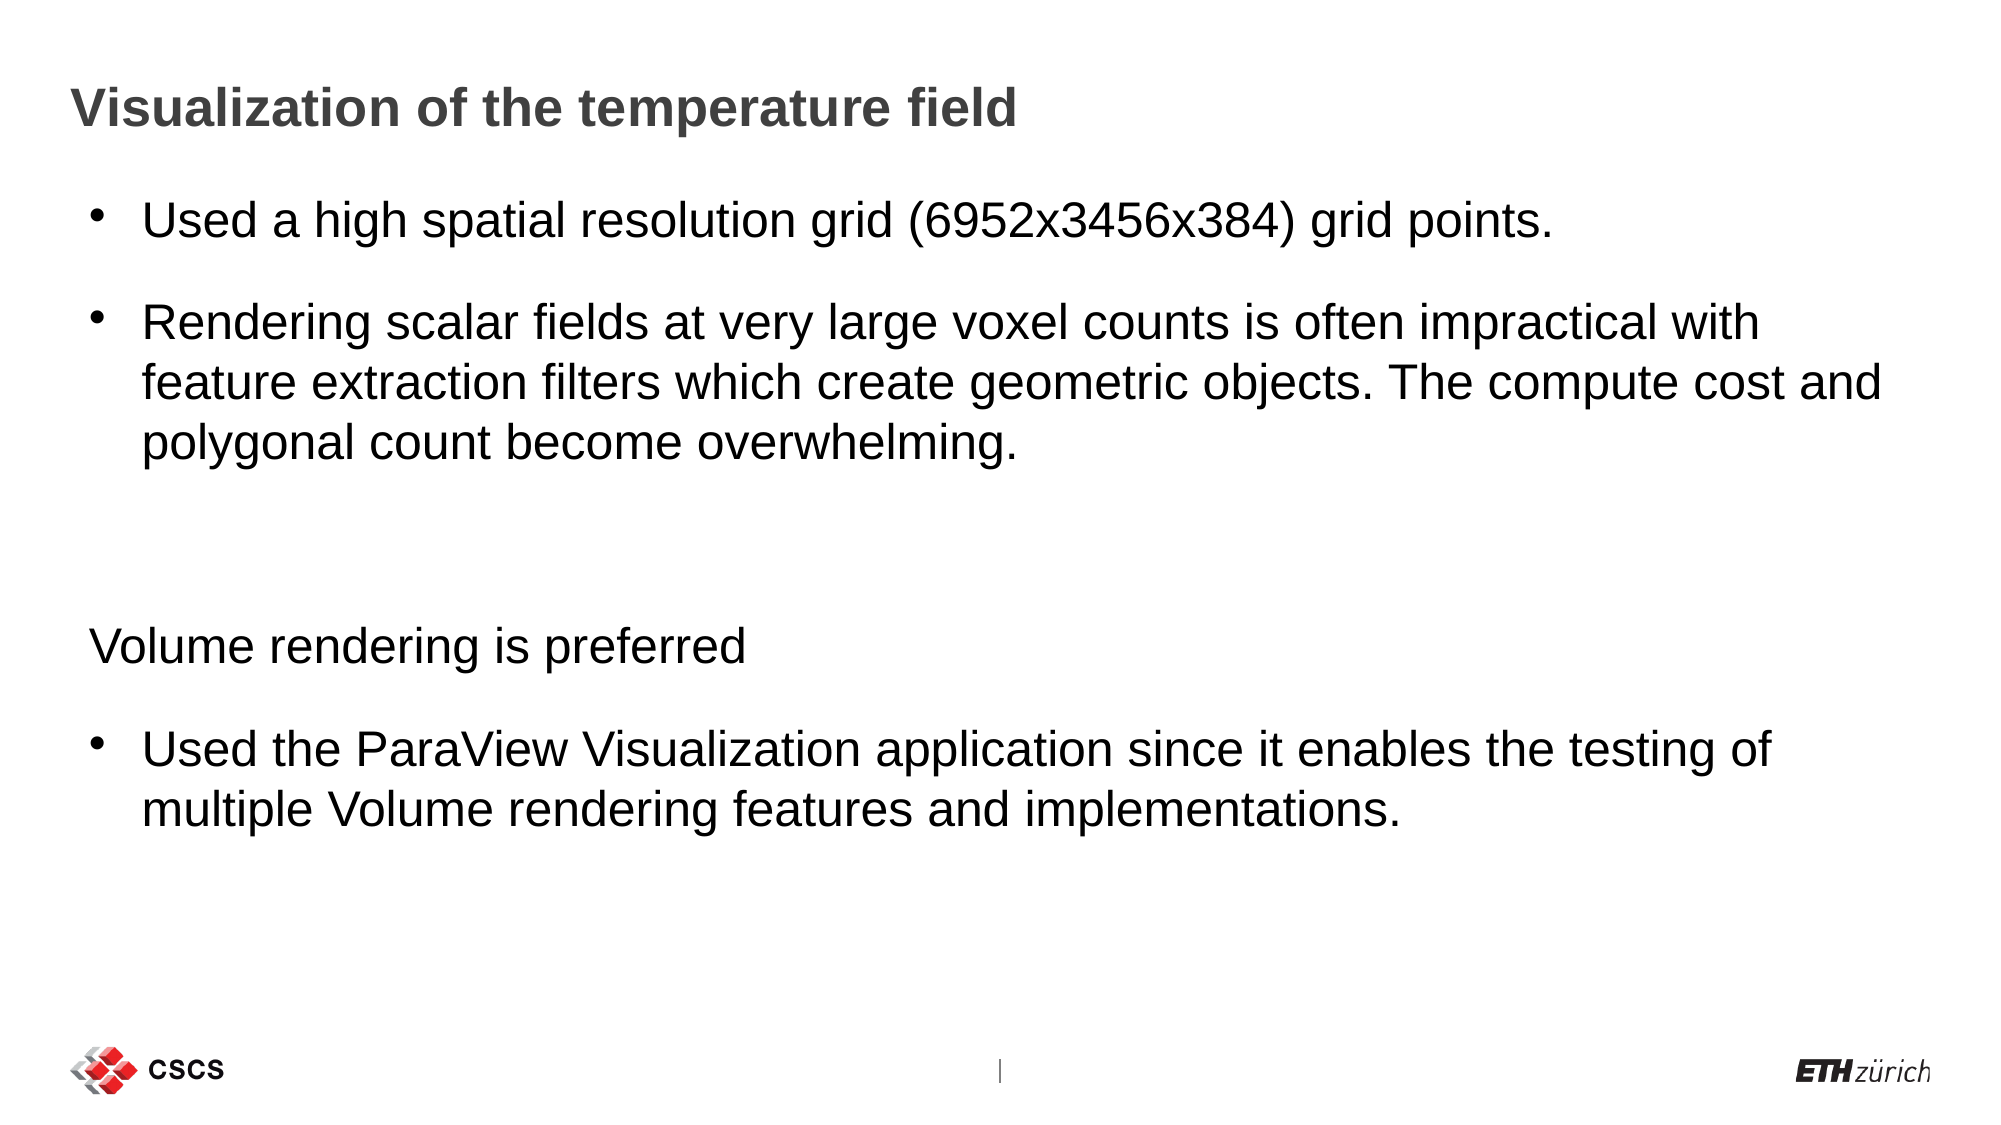

# Visualization of the temperature field
Used a high spatial resolution grid (6952x3456x384) grid points.
Rendering scalar fields at very large voxel counts is often impractical with feature extraction filters which create geometric objects. The compute cost and polygonal count become overwhelming.

Volume rendering is preferred
Used the ParaView Visualization application since it enables the testing of multiple Volume rendering features and implementations.